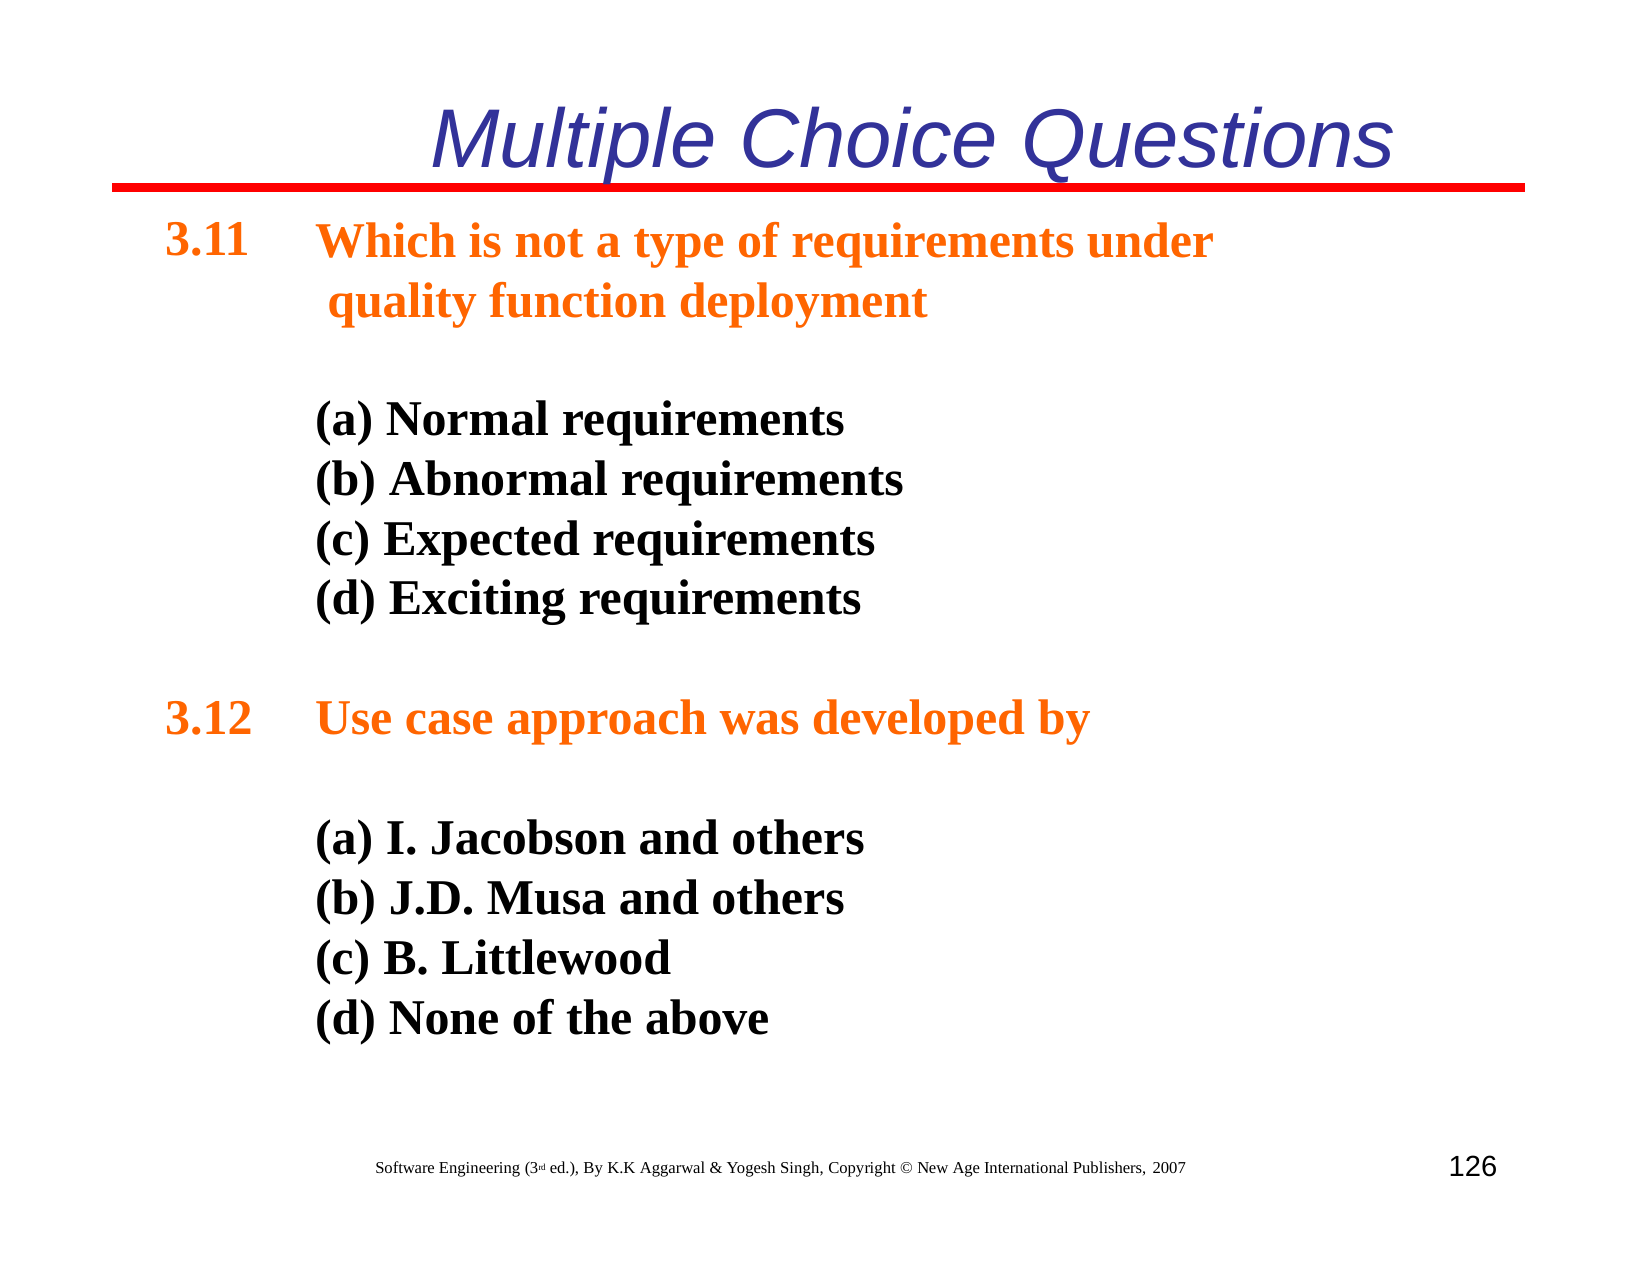

# Multiple Choice Questions

3.11
Which is not a type of requirements under  quality function deployment
Normal requirements
Abnormal requirements
Expected requirements
Exciting requirements
3.12
Use case approach was developed by
I. Jacobson and others
J.D. Musa and others
B. Littlewood
None of the above
126
Software Engineering (3rd  ed.), By K.K Aggarwal & Yogesh Singh, Copyright © New Age International Publishers, 2007